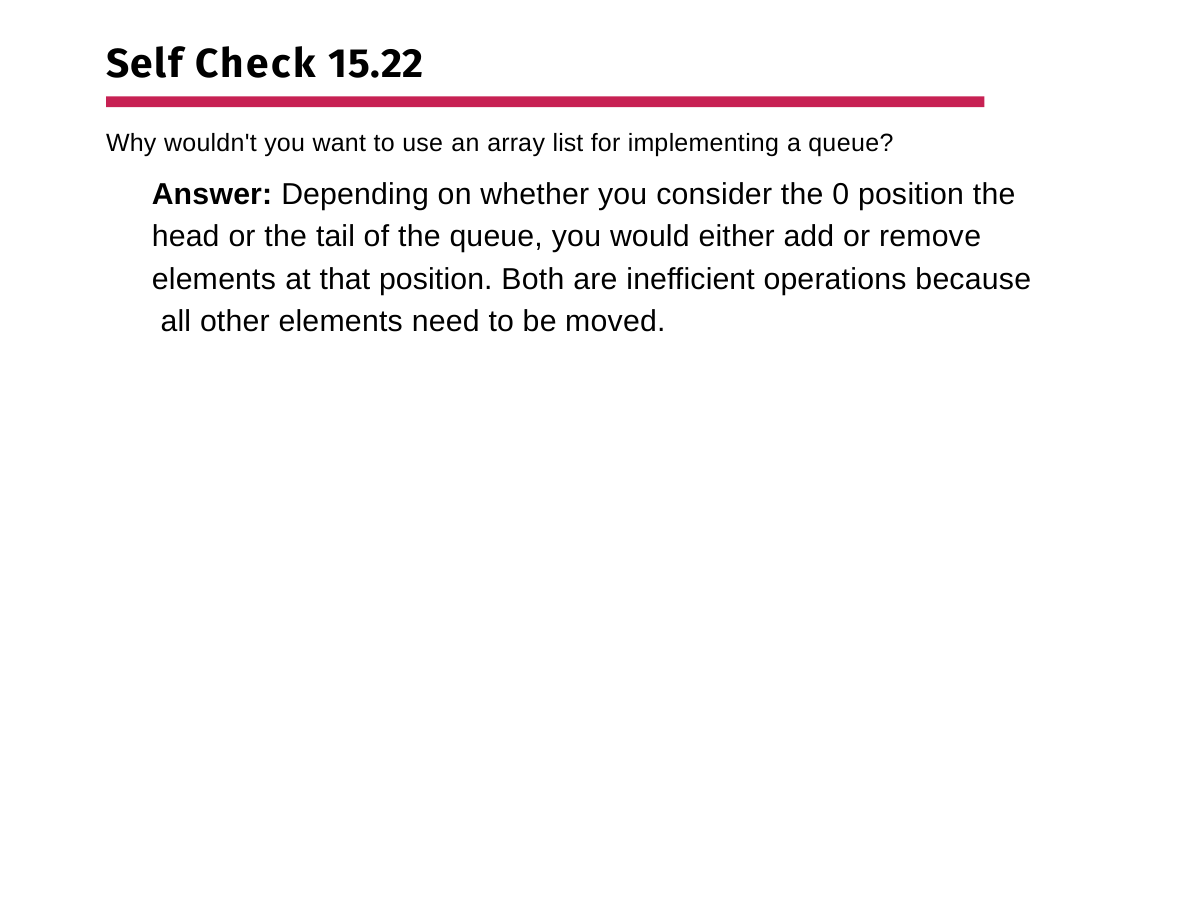

# Self Check 15.22

Why wouldn't you want to use an array list for implementing a queue?
Answer: Depending on whether you consider the 0 position the  head or the tail of the queue, you would either add or remove  elements at that position. Both are inefficient operations because  all other elements need to be moved.